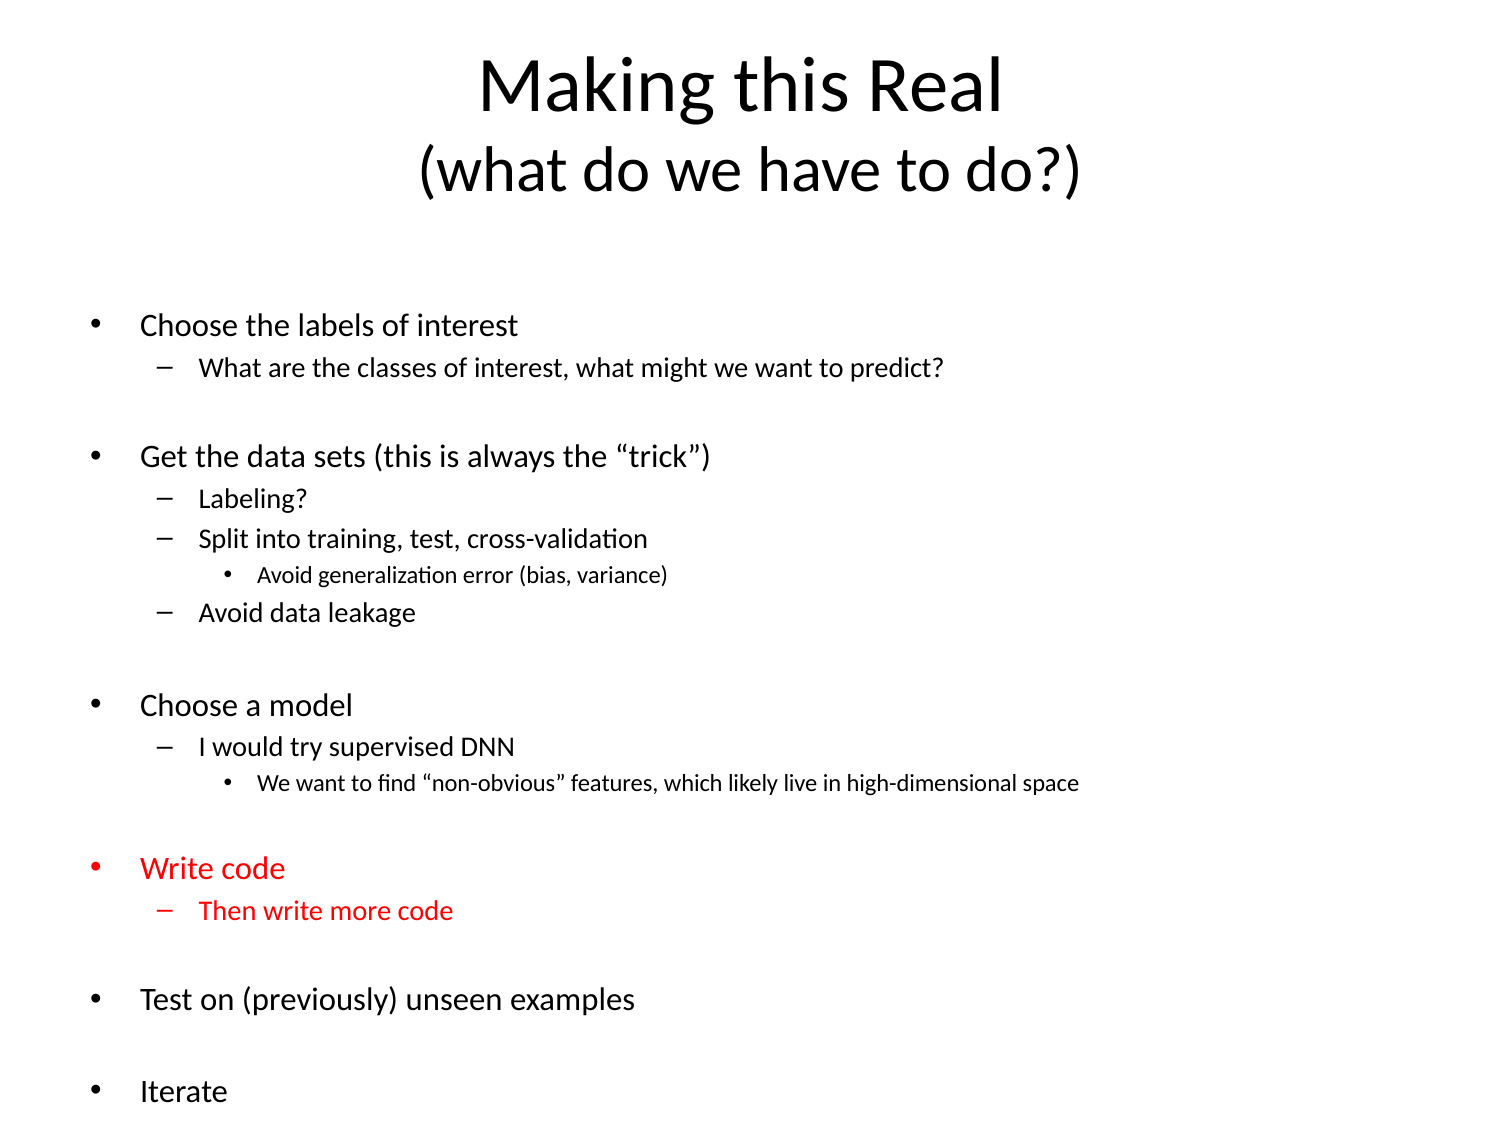

# Making this Real (what do we have to do?)
Choose the labels of interest
What are the classes of interest, what might we want to predict?

Get the data sets (this is always the “trick”)
Labeling?
Split into training, test, cross-validation
Avoid generalization error (bias, variance)
Avoid data leakage

Choose a model
I would try supervised DNN
We want to find “non-obvious” features, which likely live in high-dimensional space

Write code
Then write more code

Test on (previously) unseen examples

Iterate